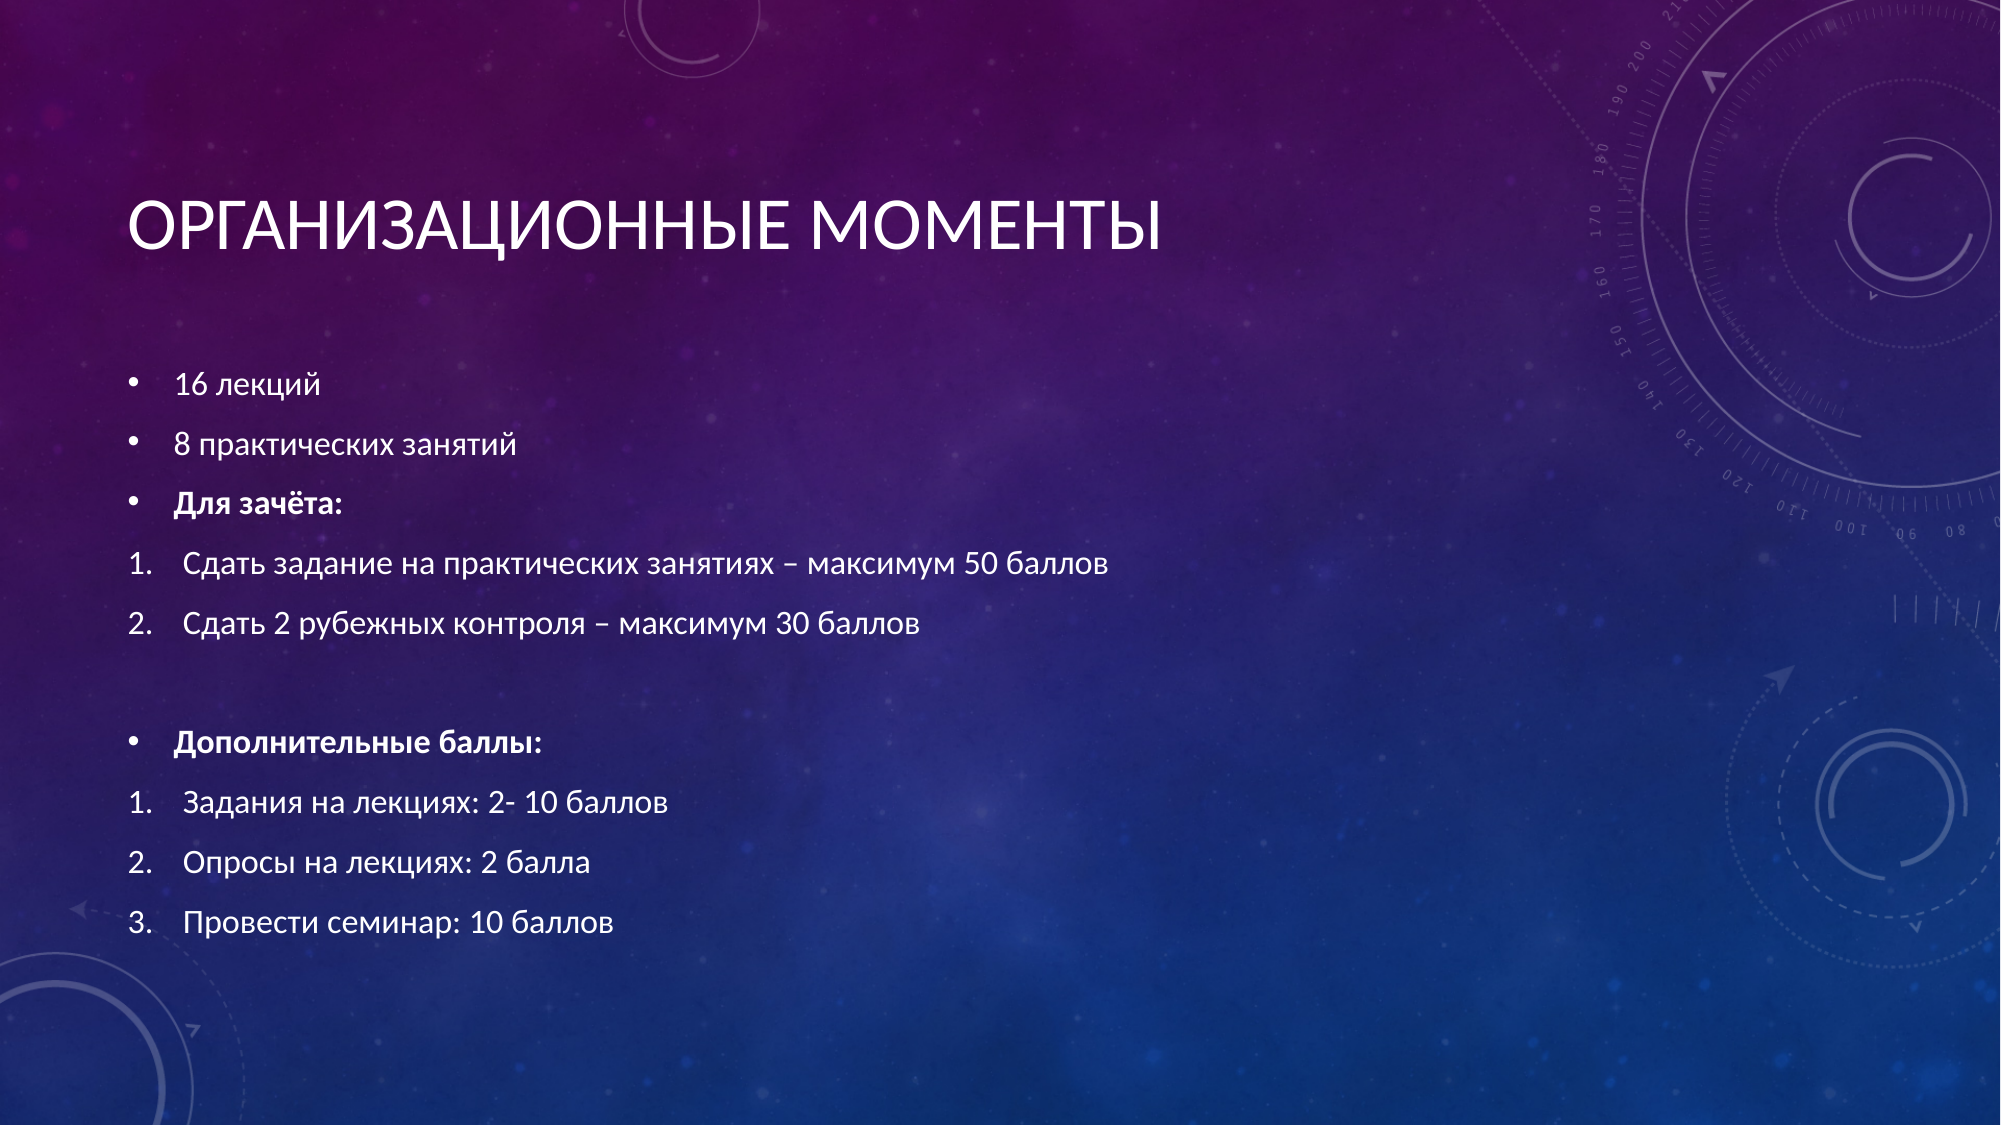

# Организационные моменты
16 лекций
8 практических занятий
Для зачёта:
Сдать задание на практических занятиях – максимум 50 баллов
Сдать 2 рубежных контроля – максимум 30 баллов

Дополнительные баллы:
Задания на лекциях: 2- 10 баллов
Опросы на лекциях: 2 балла
Провести семинар: 10 баллов